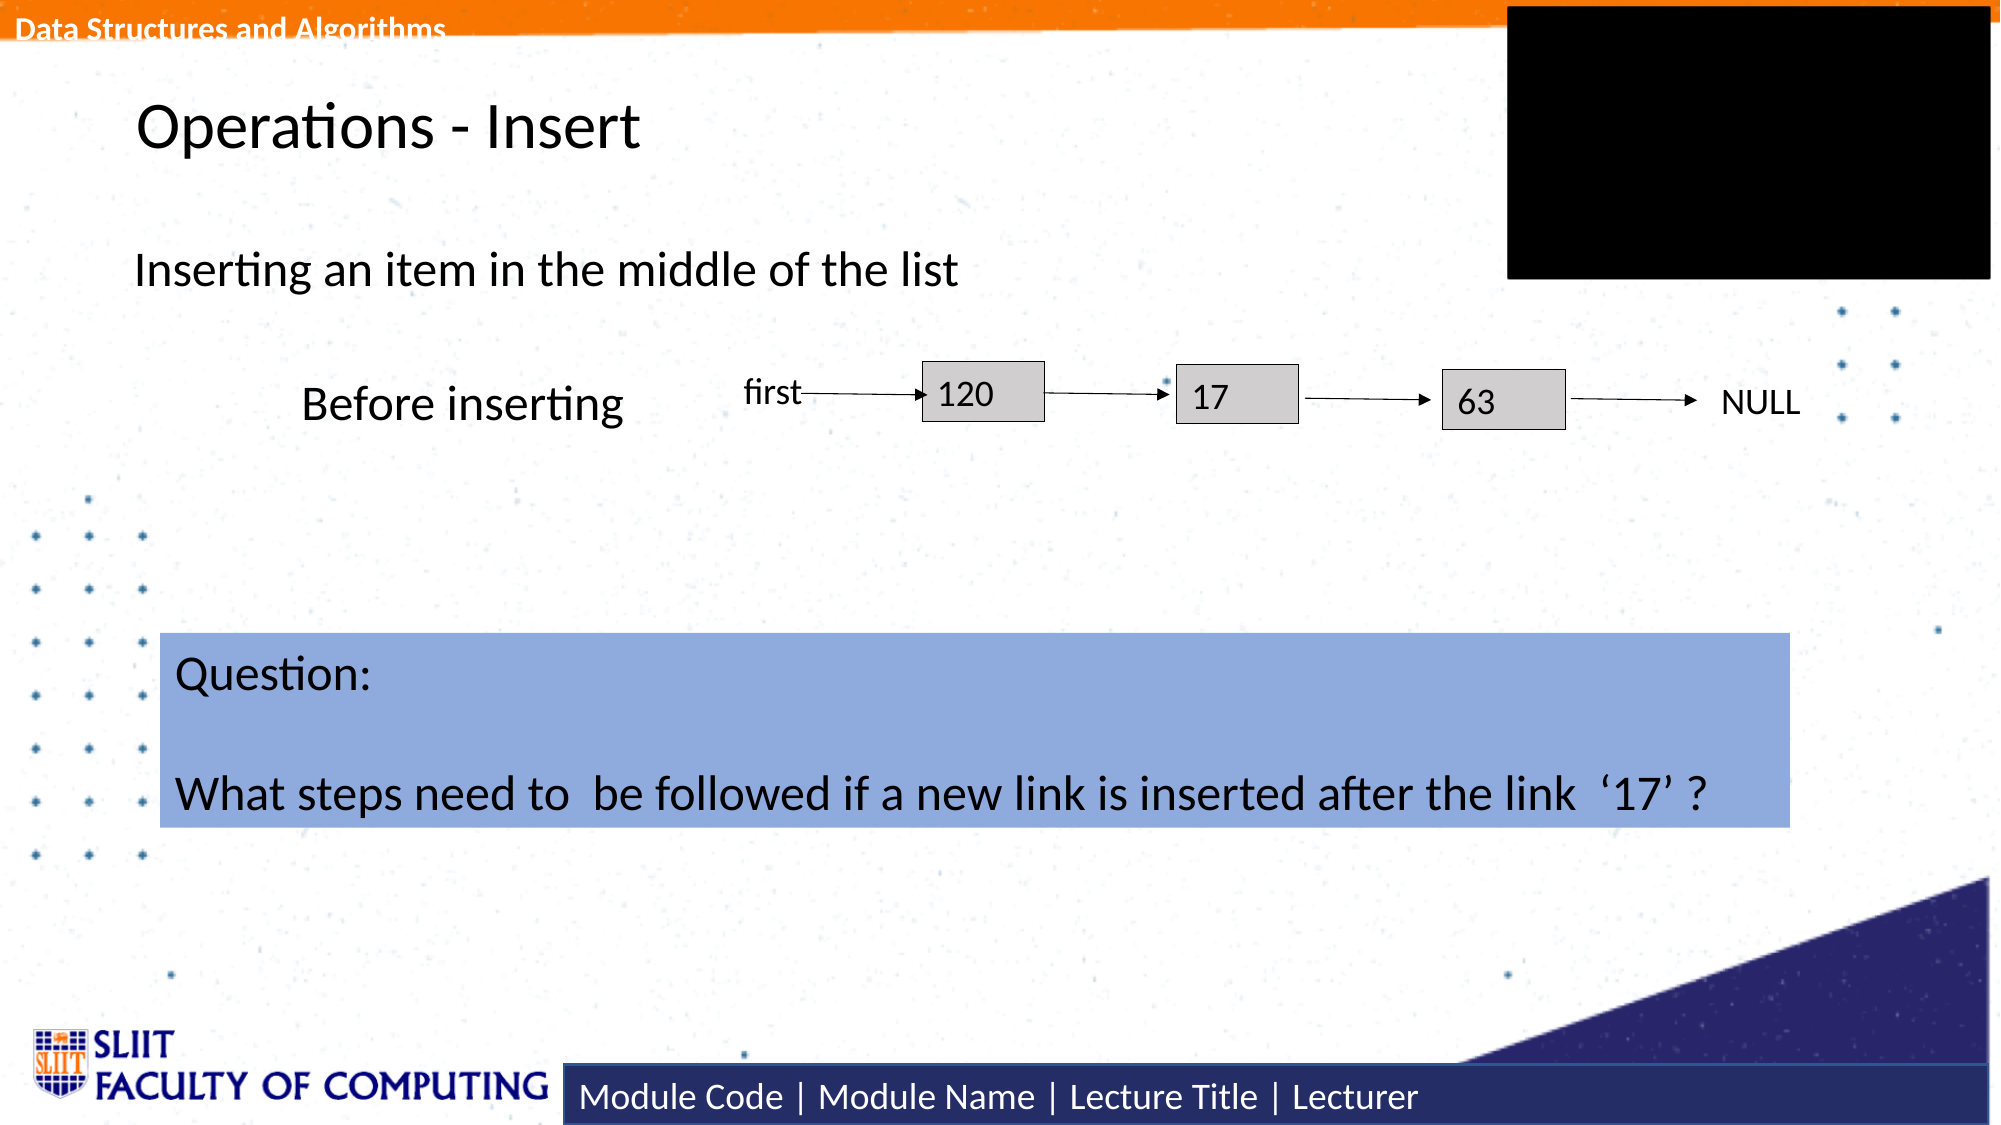

# Operations - Insert
Inserting an item in the middle of the list
first
120
17
63
NULL
Before inserting
Question:

What steps need to  be followed if a new link is inserted after the link  ‘17’ ?